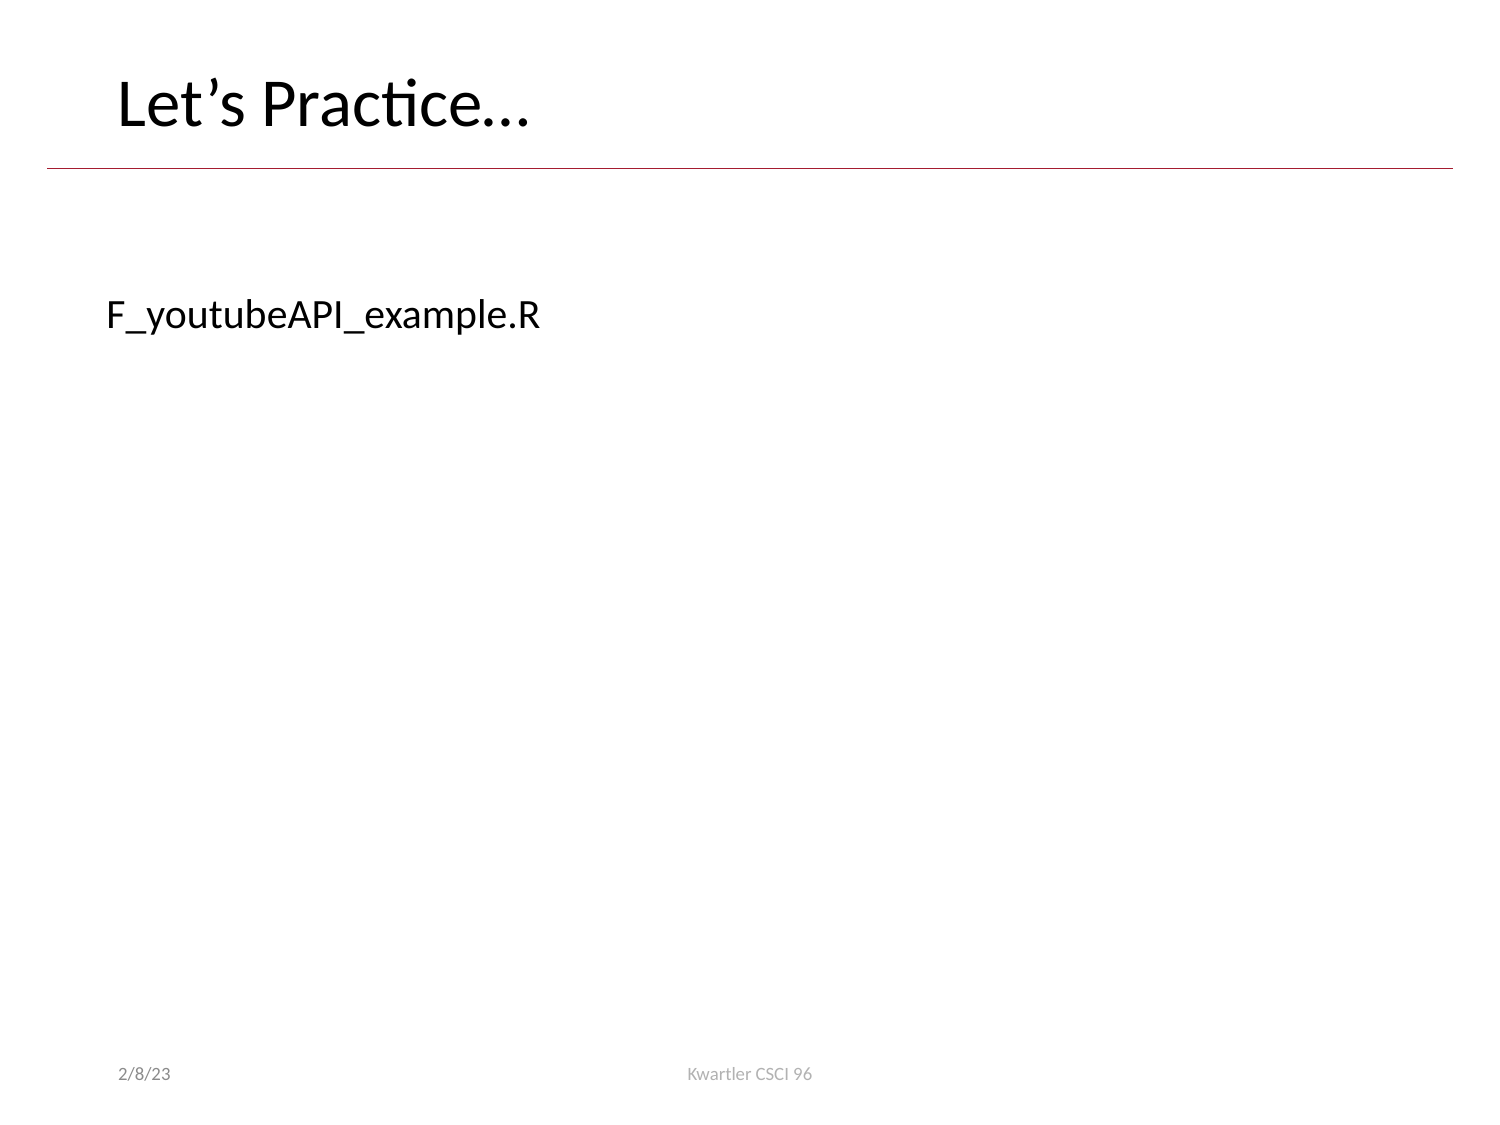

# Let’s Practice…
F_youtubeAPI_example.R
2/8/23
Kwartler CSCI 96